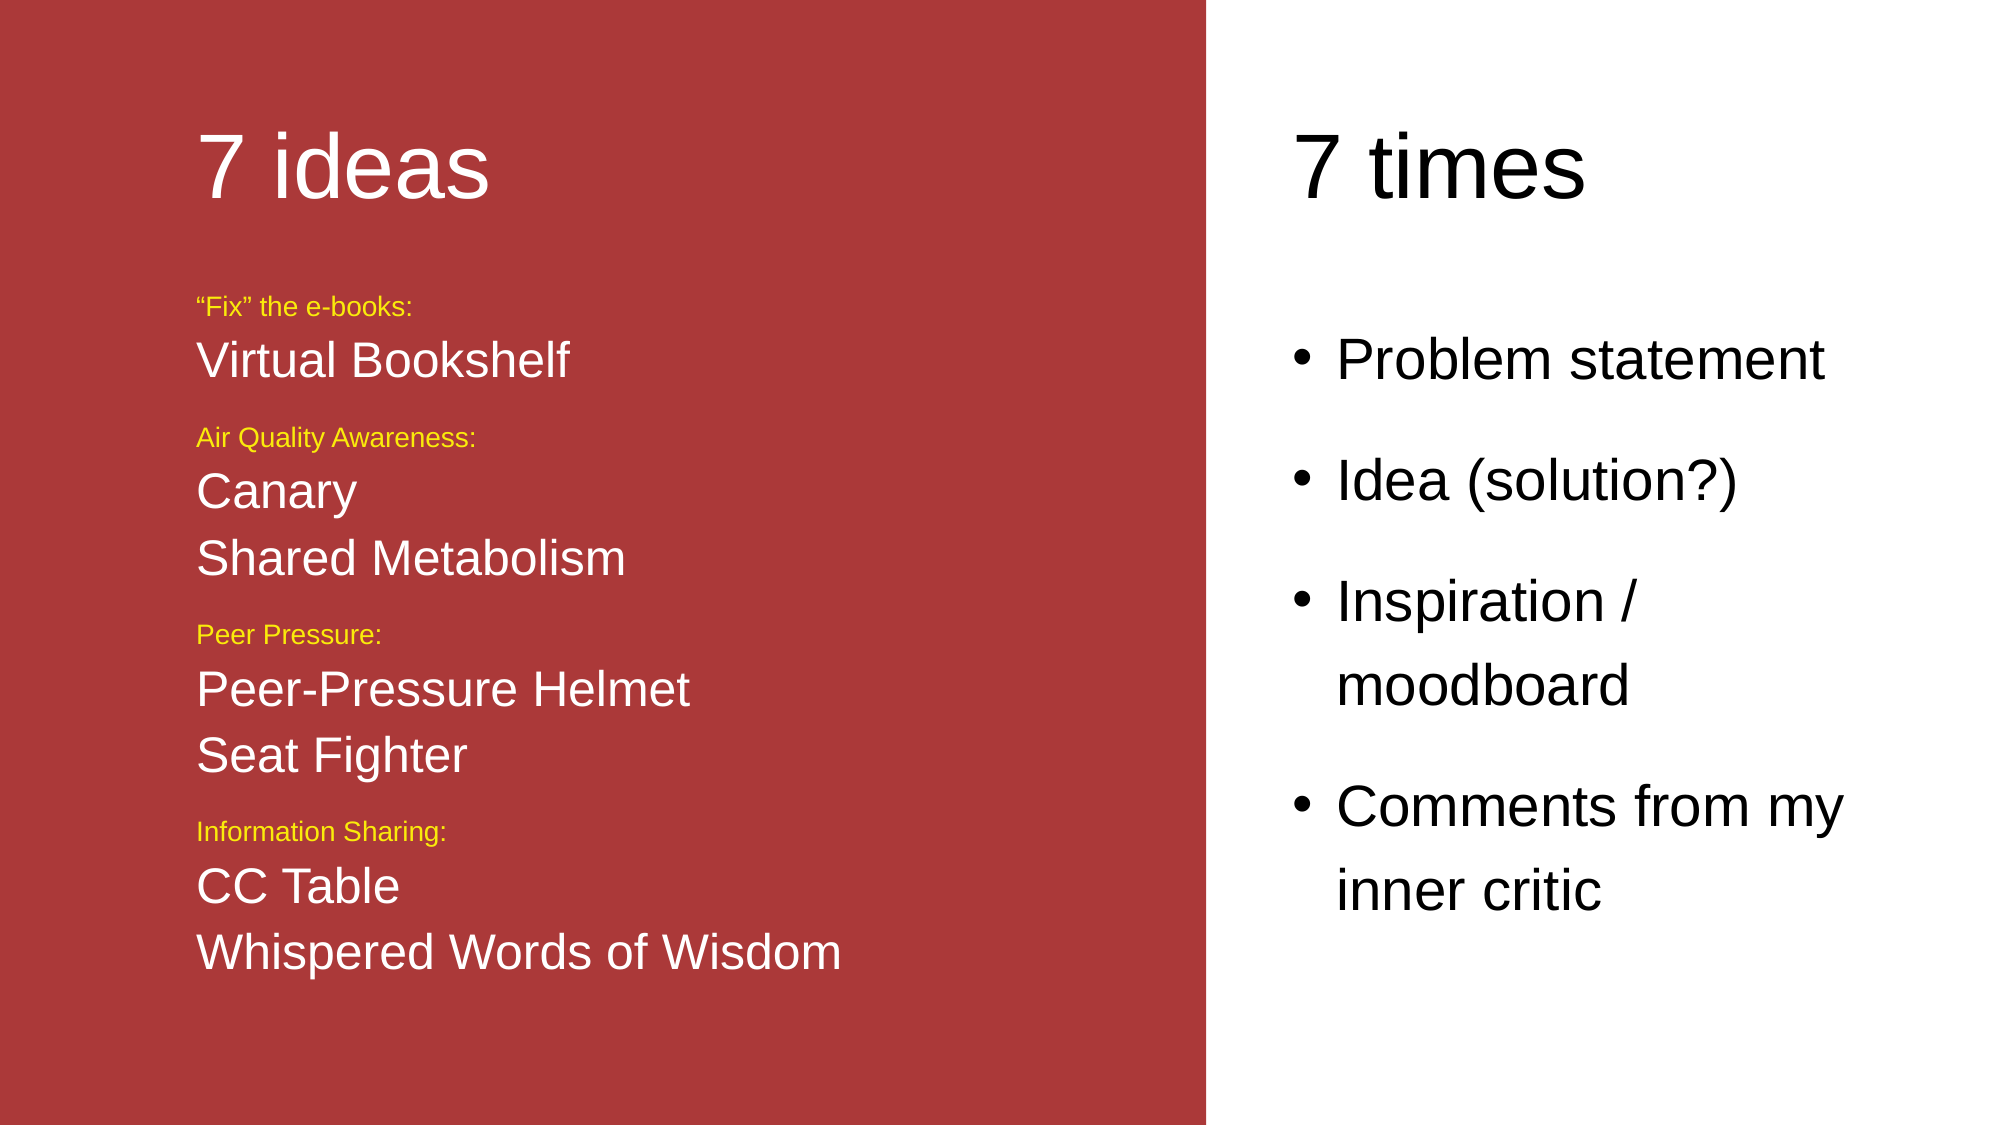

7 ideas
# 7 times
“Fix” the e-books:
Virtual Bookshelf
Air Quality Awareness:
Canary
Shared Metabolism
Peer Pressure:
Peer-Pressure Helmet
Seat Fighter
Information Sharing:
CC Table
Whispered Words of Wisdom

Problem statement
Idea (solution?)
Inspiration / moodboard
Comments from my inner critic